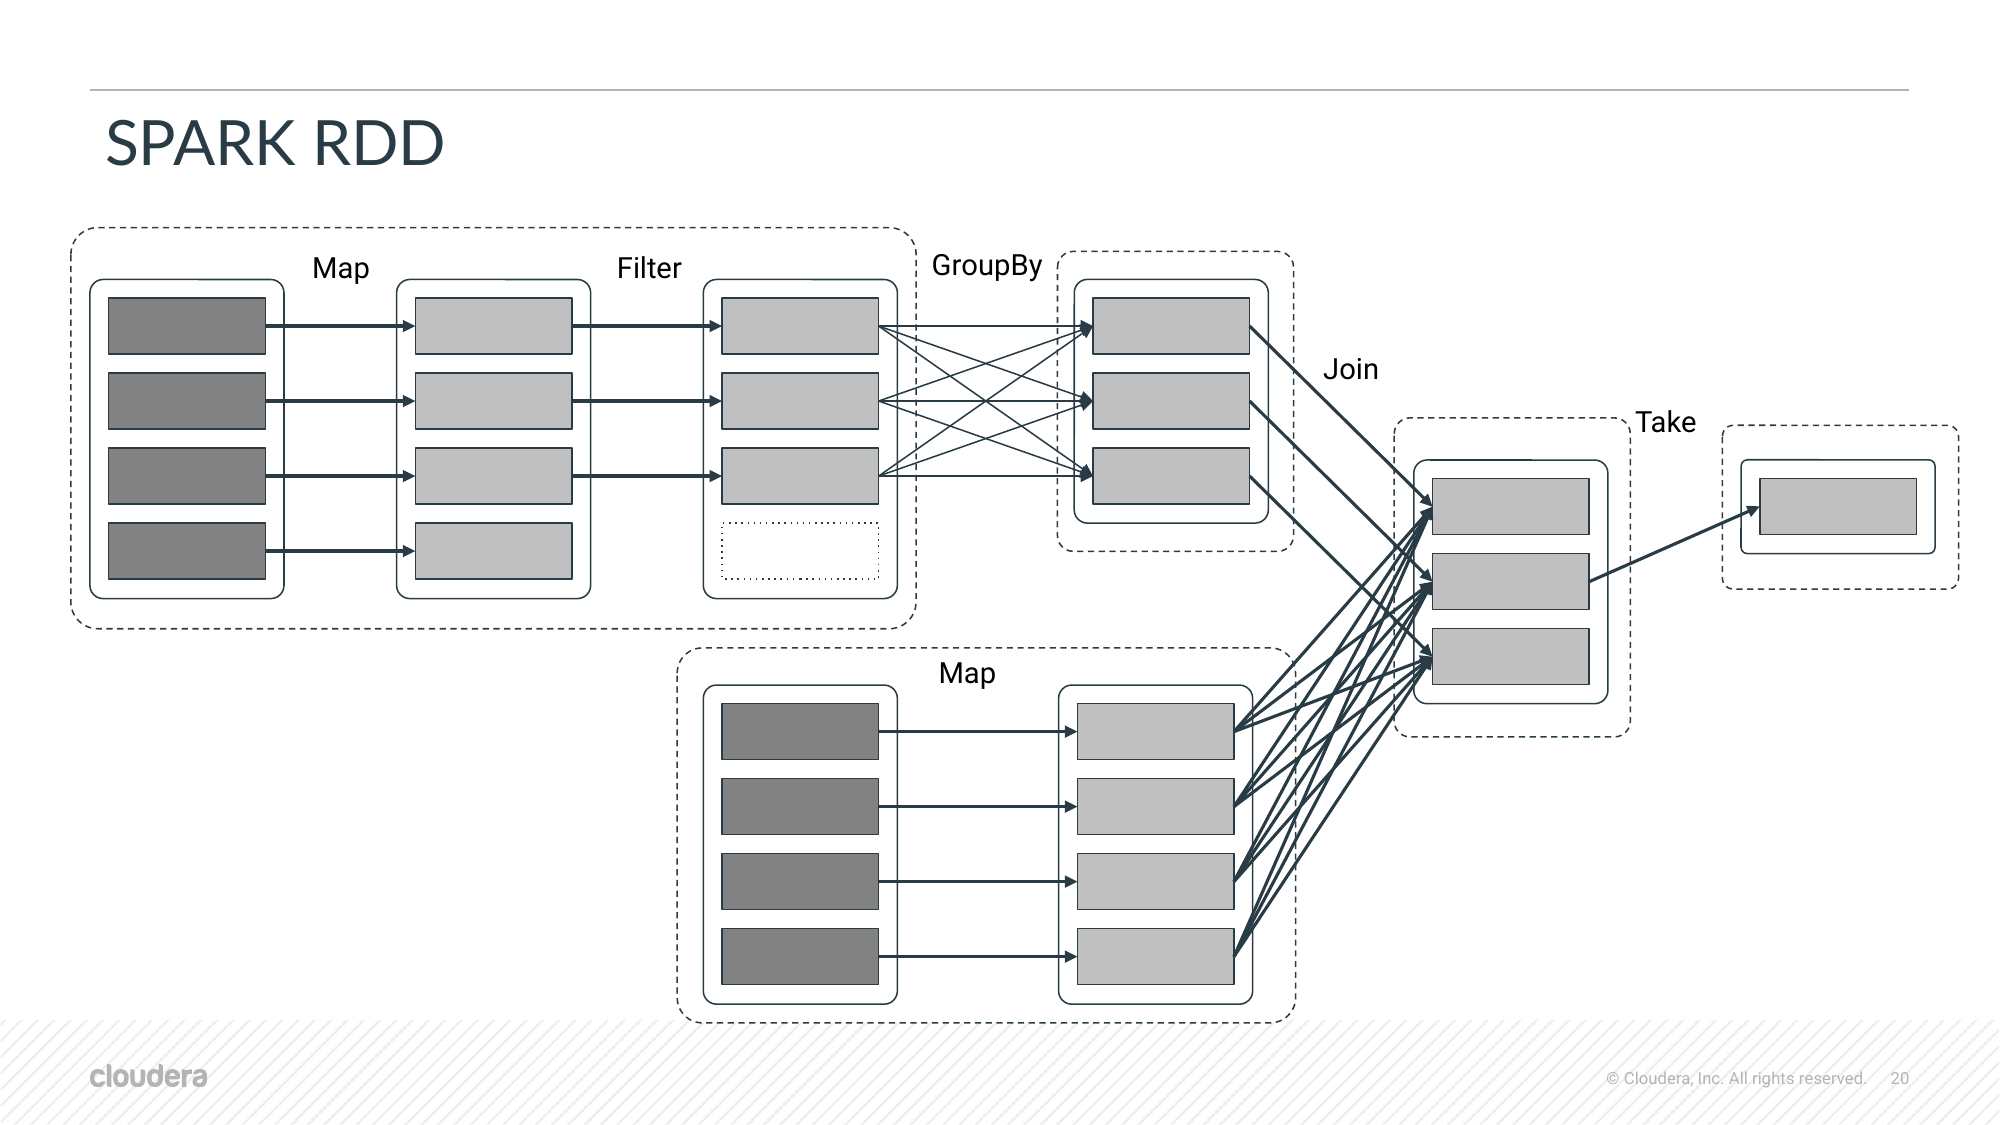

# SPARK RDD

GroupBy
Map
Filter

Join

Take

Map